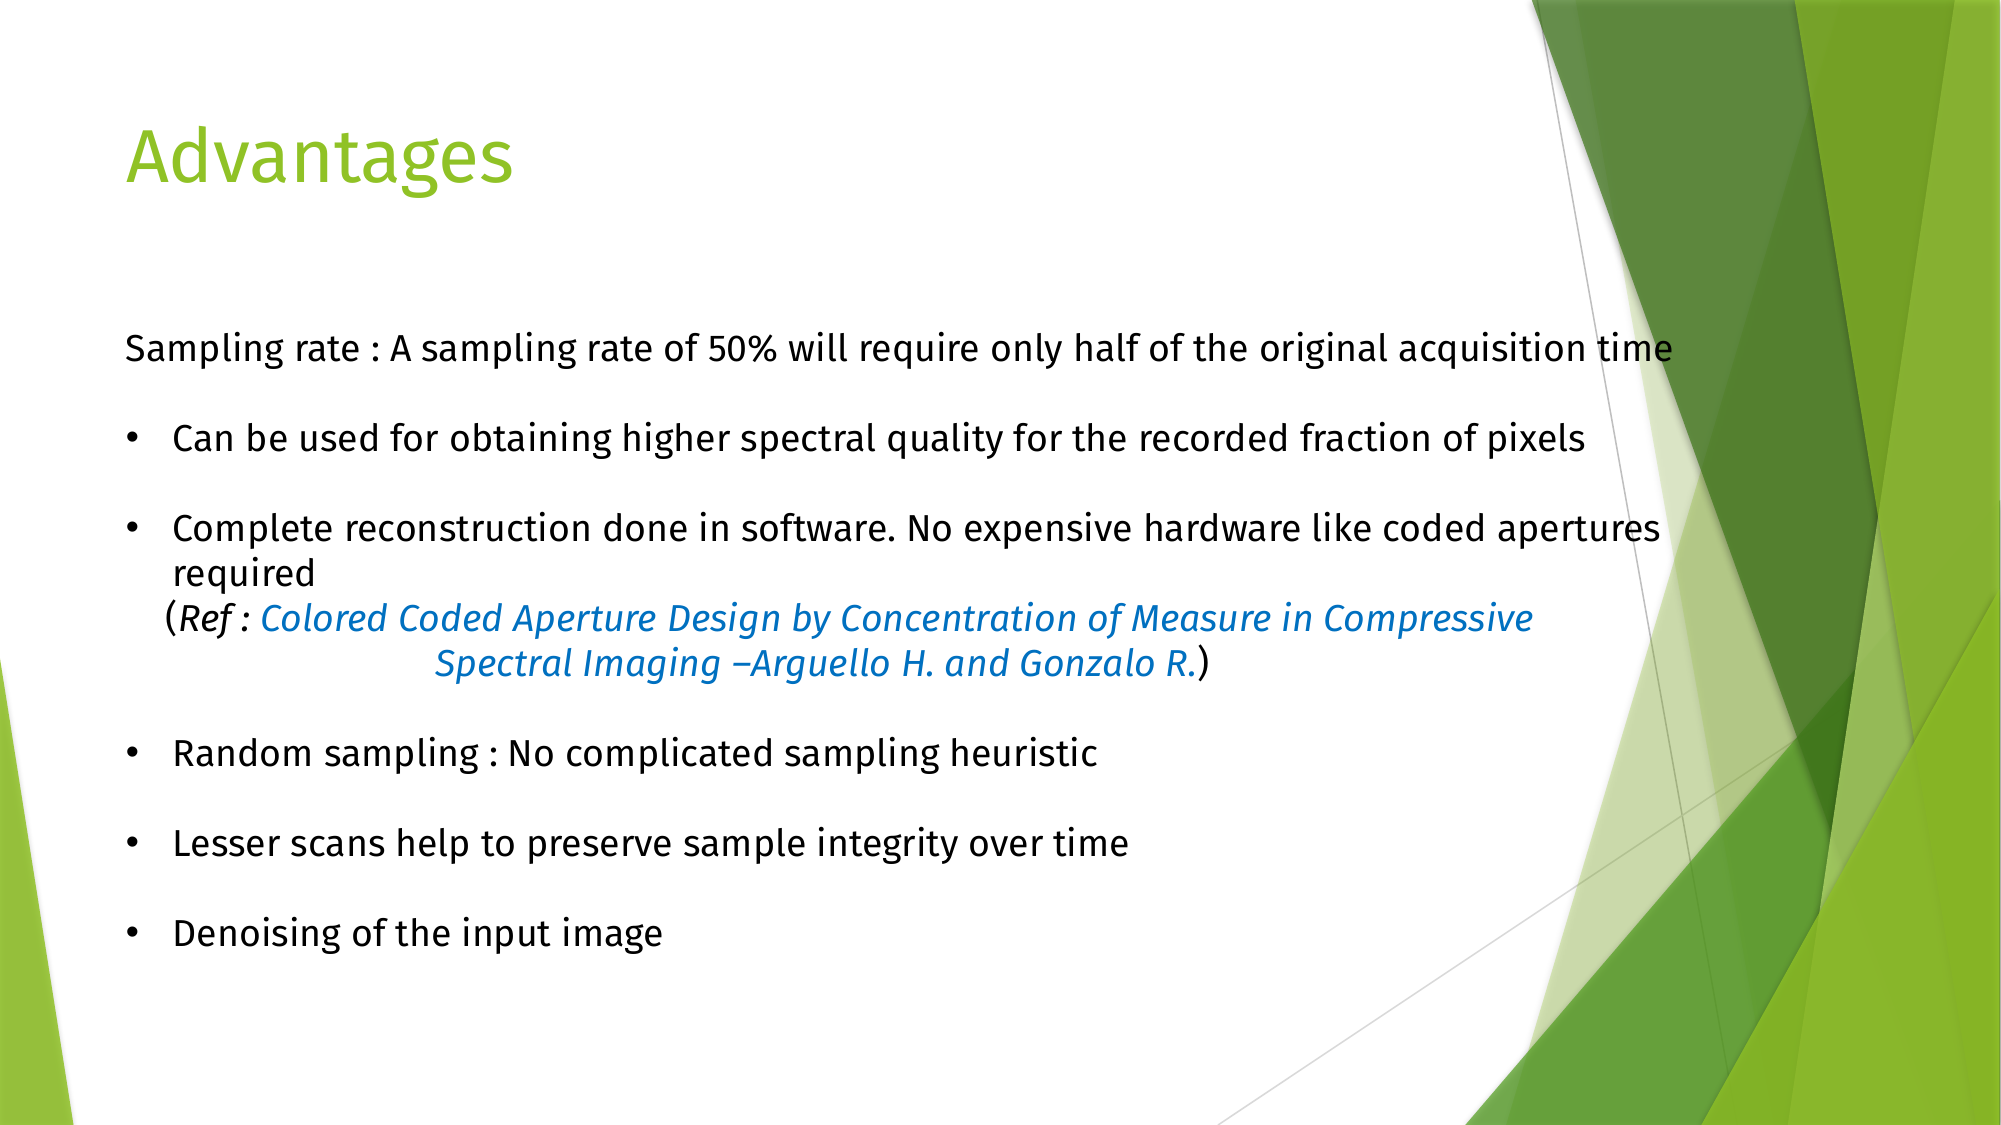

# Advantages
Sampling rate : A sampling rate of 50% will require only half of the original acquisition time

Can be used for obtaining higher spectral quality for the recorded fraction of pixels

Complete reconstruction done in software. No expensive hardware like coded apertures required
    (Ref : Colored Coded Aperture Design by Concentration of Measure in Compressive 			 Spectral Imaging –Arguello H. and Gonzalo R.)

Random sampling : No complicated sampling heuristic

Lesser scans help to preserve sample integrity over time

Denoising of the input image